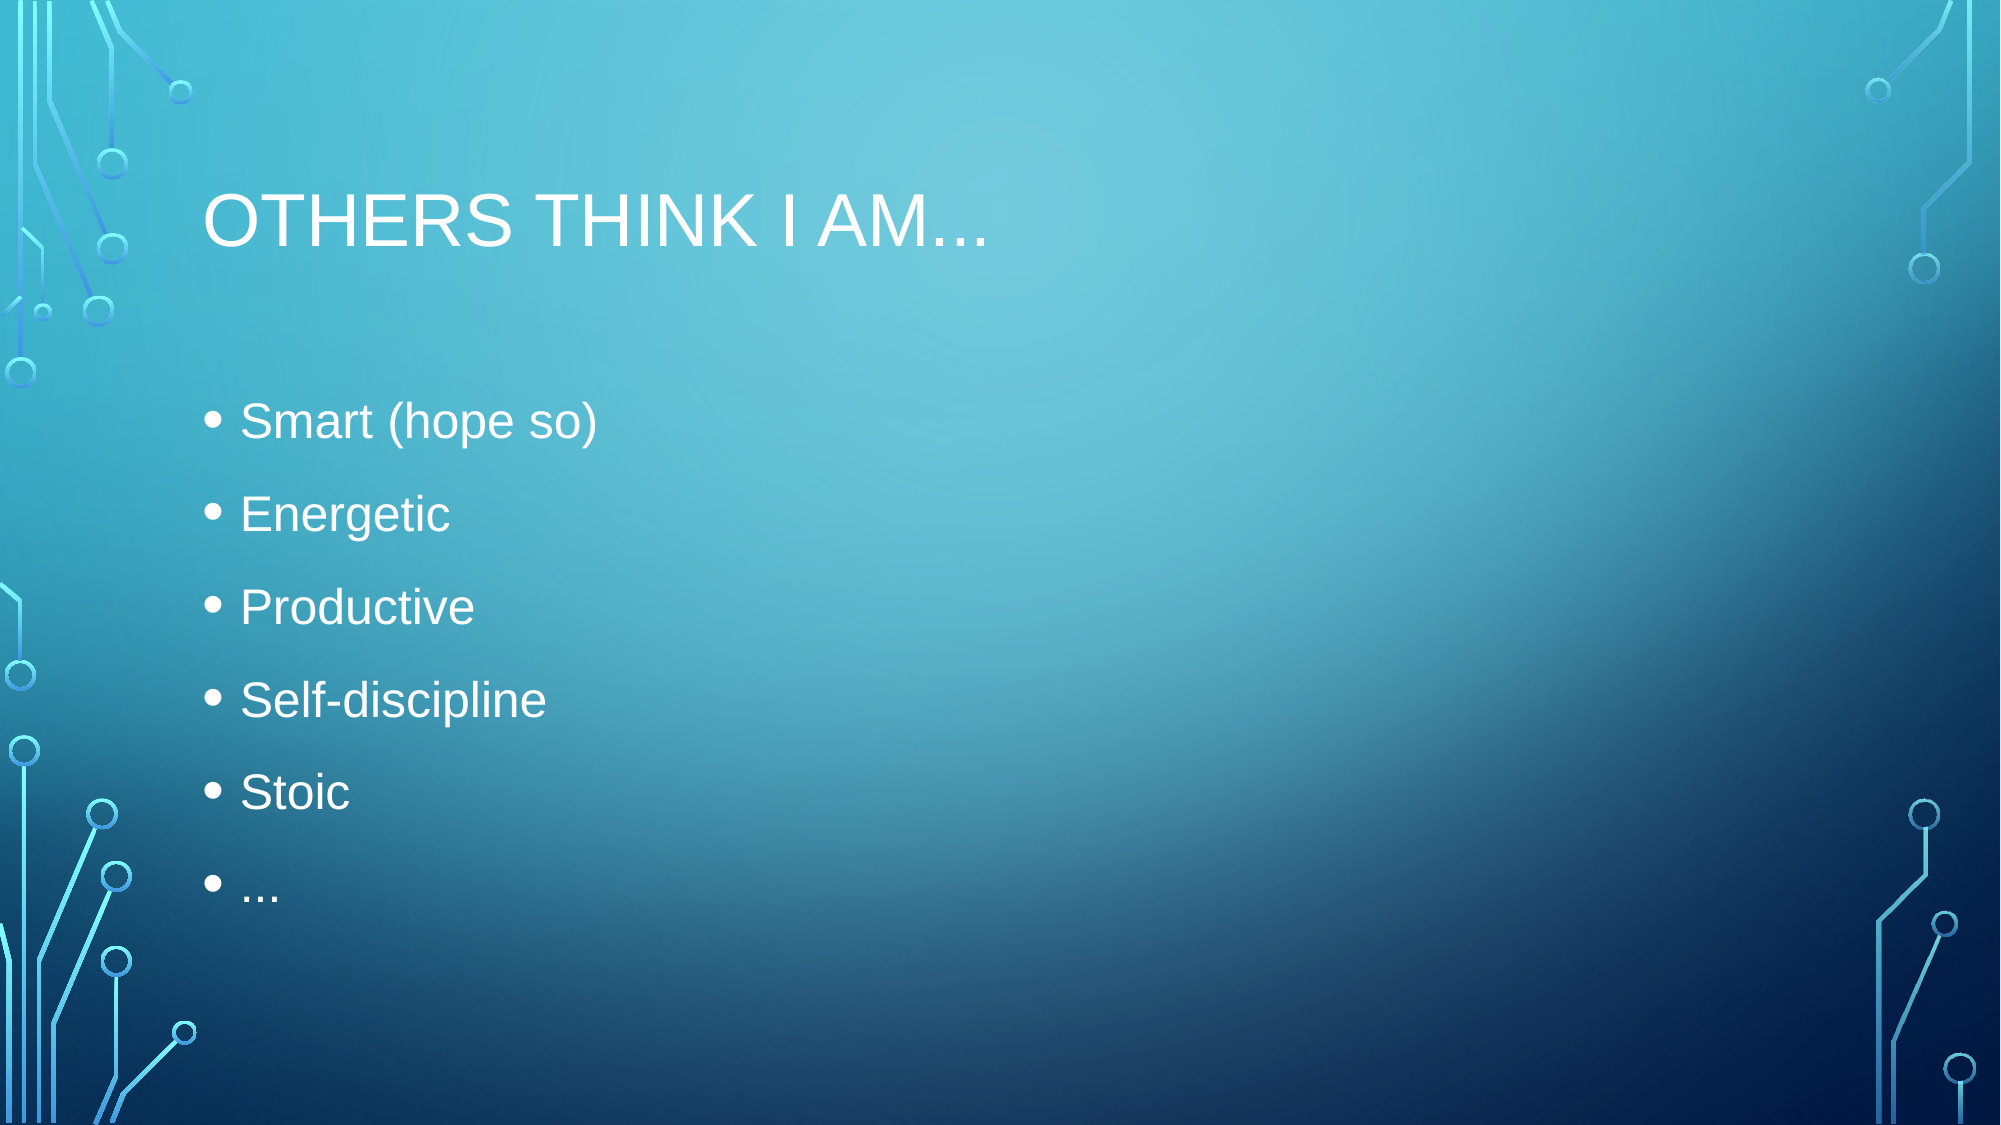

# others think i am...
Smart (hope so)
Energetic
Productive
Self-discipline
Stoic
...